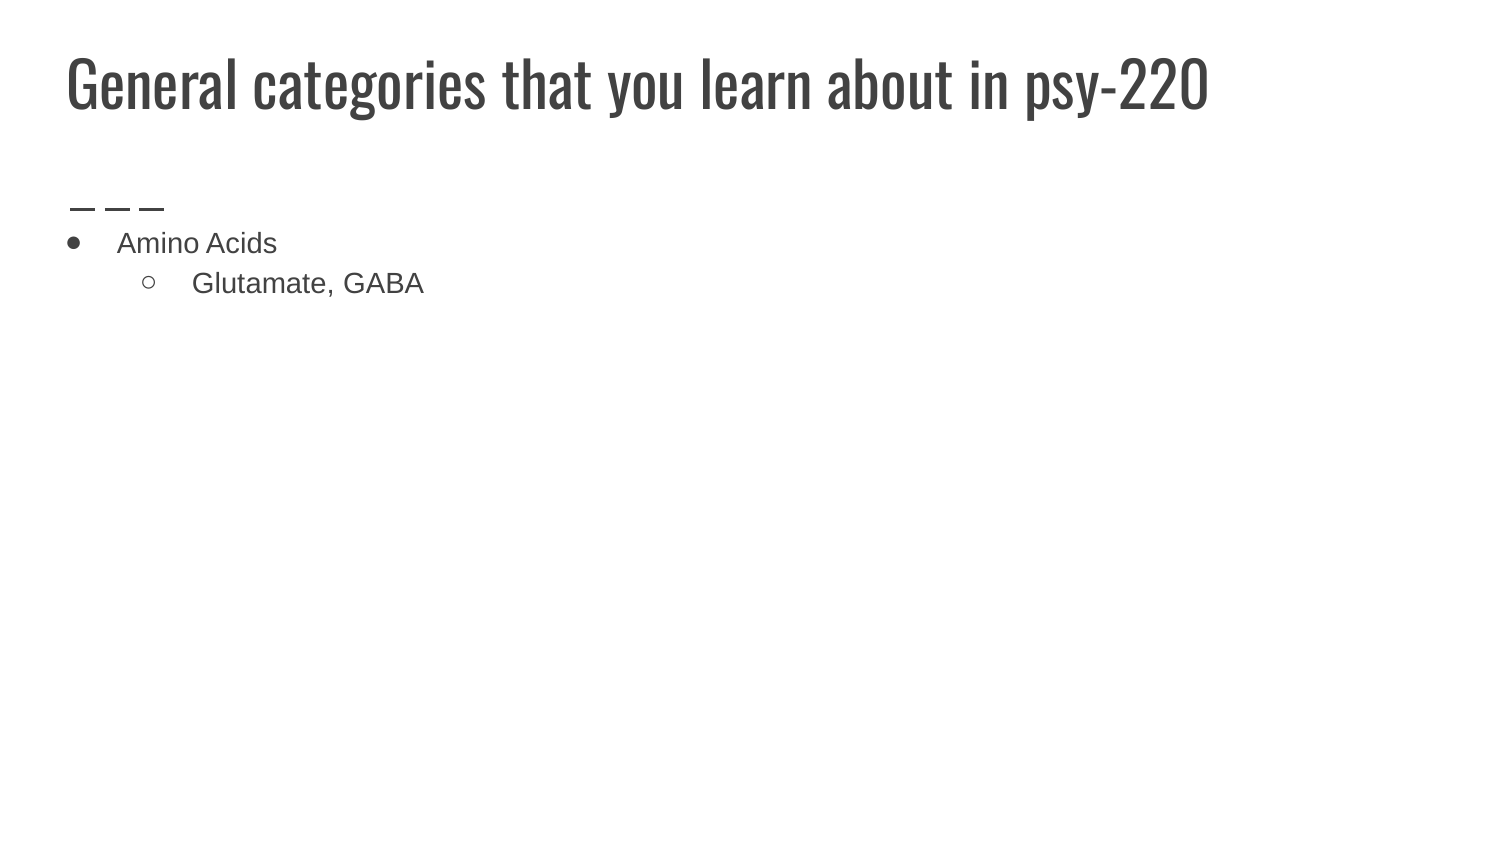

# General categories that you learn about in psy-220
Amino Acids
Glutamate, GABA